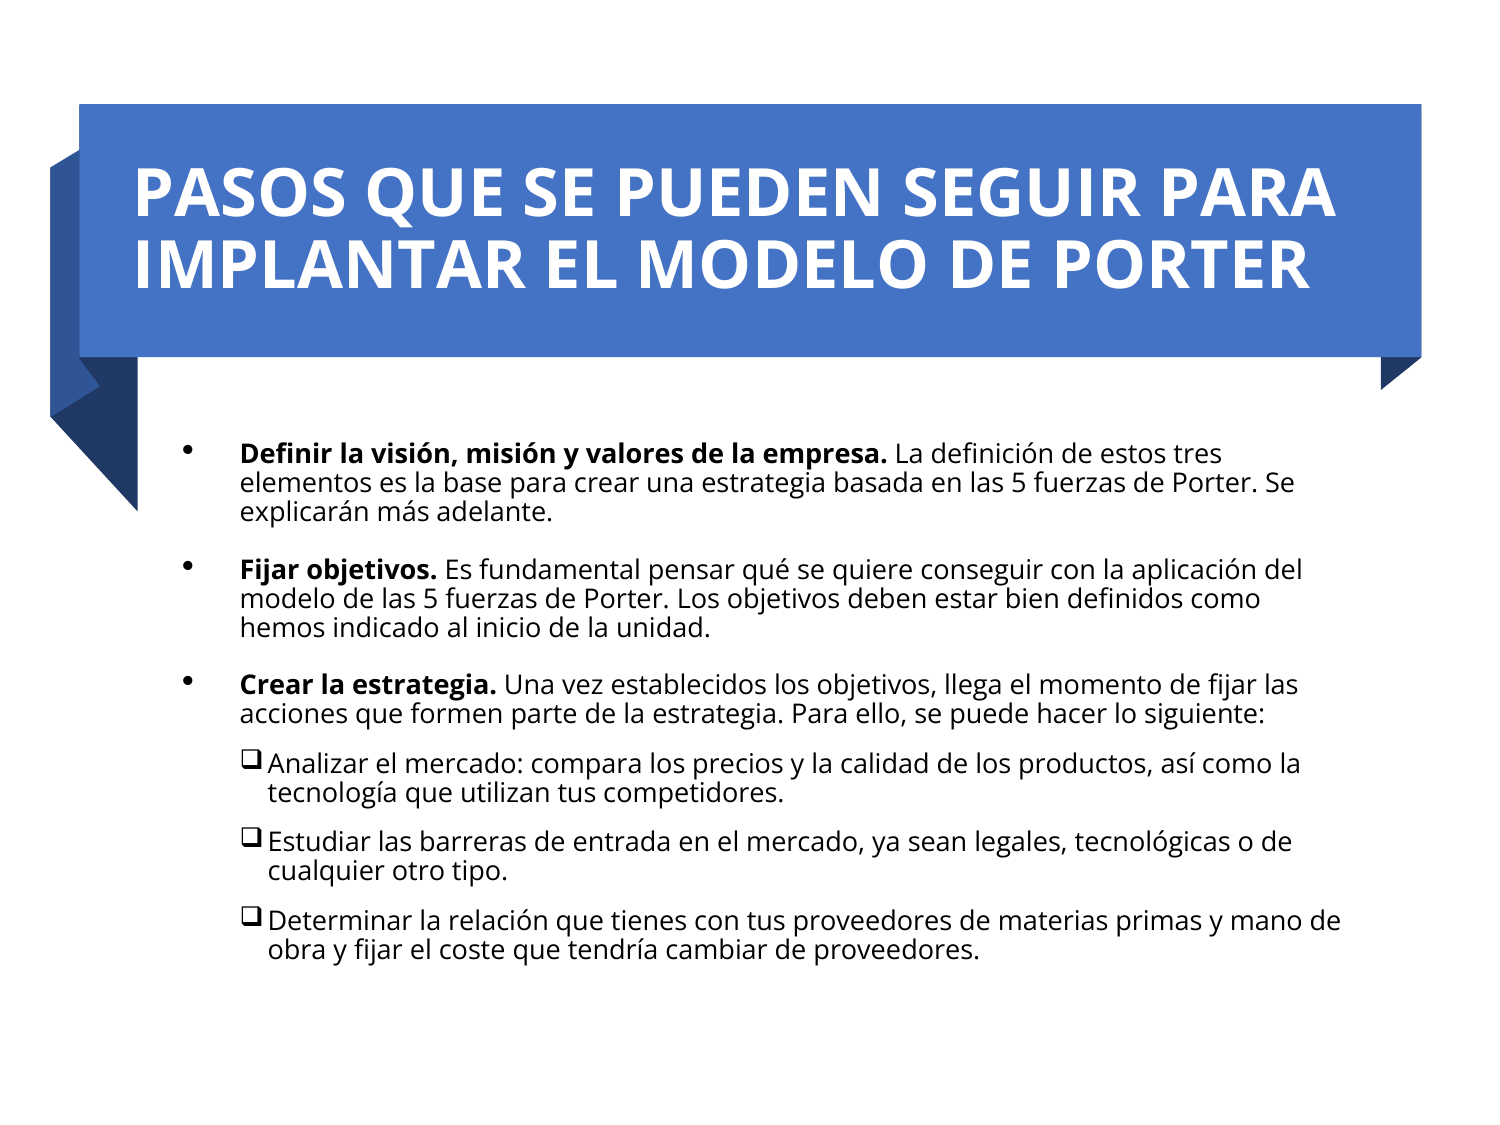

# PASOS QUE SE PUEDEN SEGUIR PARA IMPLANTAR EL MODELO DE PORTER

Definir la visión, misión y valores de la empresa. La definición de estos tres elementos es la base para crear una estrategia basada en las 5 fuerzas de Porter. Se explicarán más adelante.
Fijar objetivos. Es fundamental pensar qué se quiere conseguir con la aplicación del modelo de las 5 fuerzas de Porter. Los objetivos deben estar bien definidos como hemos indicado al inicio de la unidad.
Crear la estrategia. Una vez establecidos los objetivos, llega el momento de fijar las acciones que formen parte de la estrategia. Para ello, se puede hacer lo siguiente:
Analizar el mercado: compara los precios y la calidad de los productos, así como la tecnología que utilizan tus competidores.
Estudiar las barreras de entrada en el mercado, ya sean legales, tecnológicas o de cualquier otro tipo.
Determinar la relación que tienes con tus proveedores de materias primas y mano de obra y fijar el coste que tendría cambiar de proveedores.